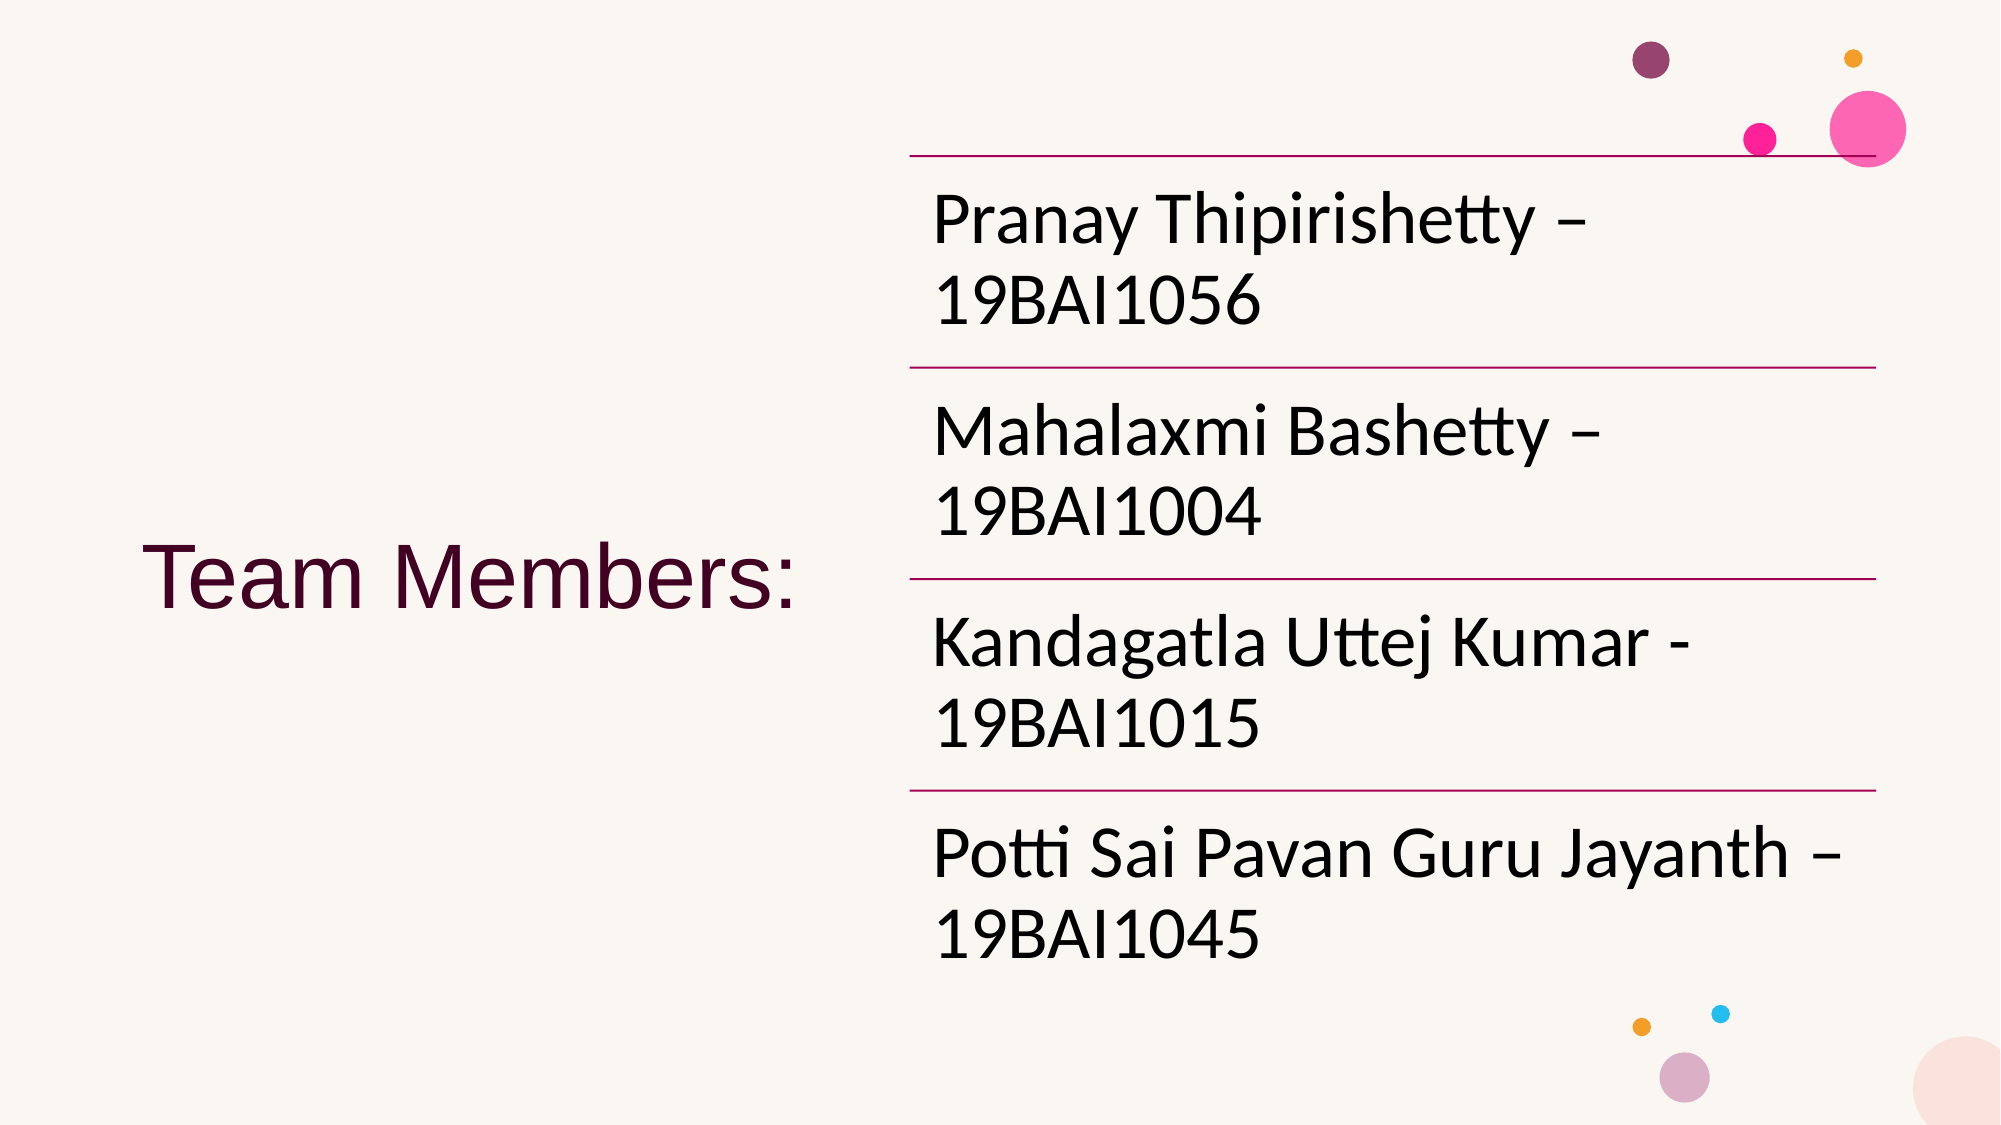

# Team Members:
Pranay Thipirishetty – 19BAI1056
Mahalaxmi Bashetty – 19BAI1004
Kandagatla Uttej Kumar -19BAI1015
Potti Sai Pavan Guru Jayanth – 19BAI1045